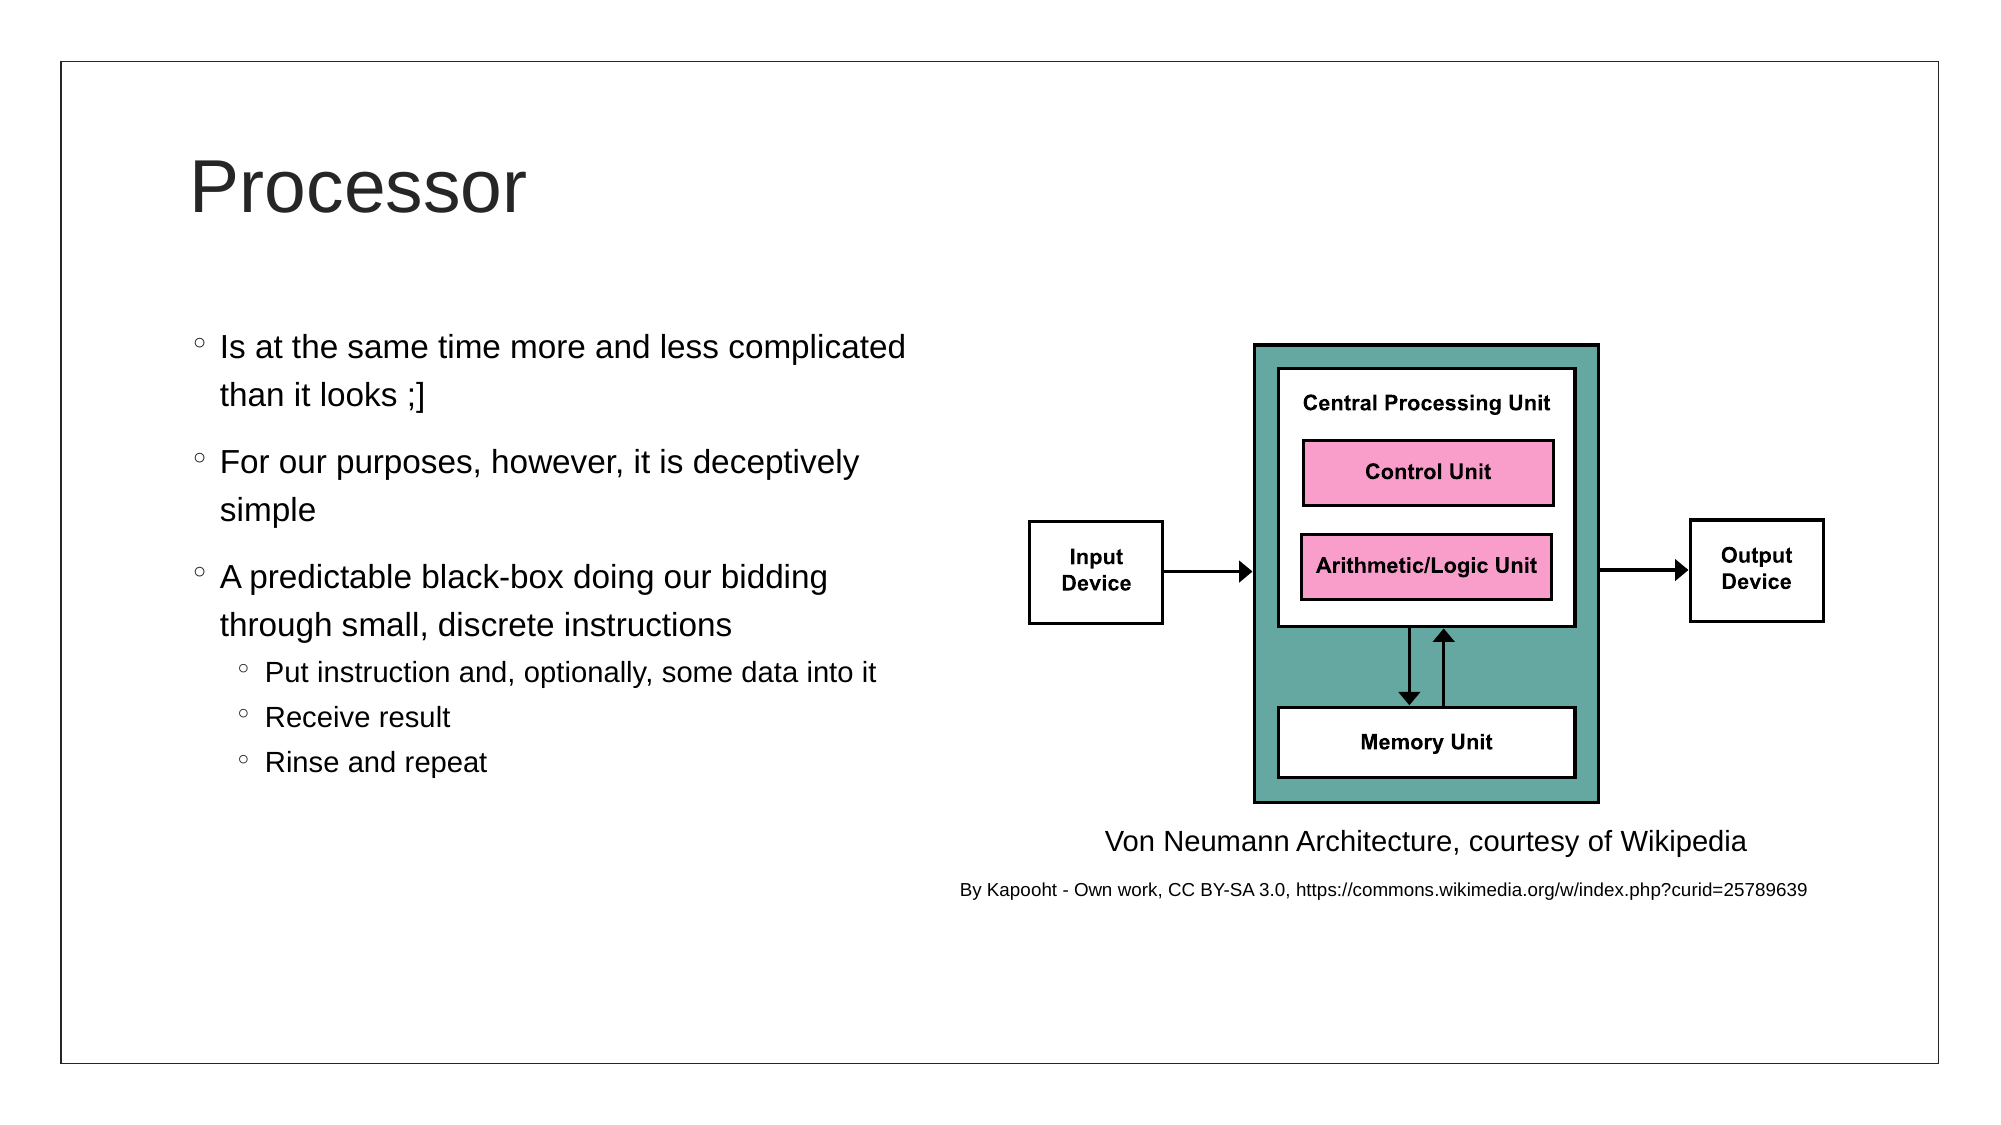

# Processor
Is at the same time more and less complicated than it looks ;]
For our purposes, however, it is deceptively simple
A predictable black-box doing our bidding through small, discrete instructions
Put instruction and, optionally, some data into it
Receive result
Rinse and repeat

Von Neumann Architecture, courtesy of Wikipedia
By Kapooht - Own work, CC BY-SA 3.0, https://commons.wikimedia.org/w/index.php?curid=25789639